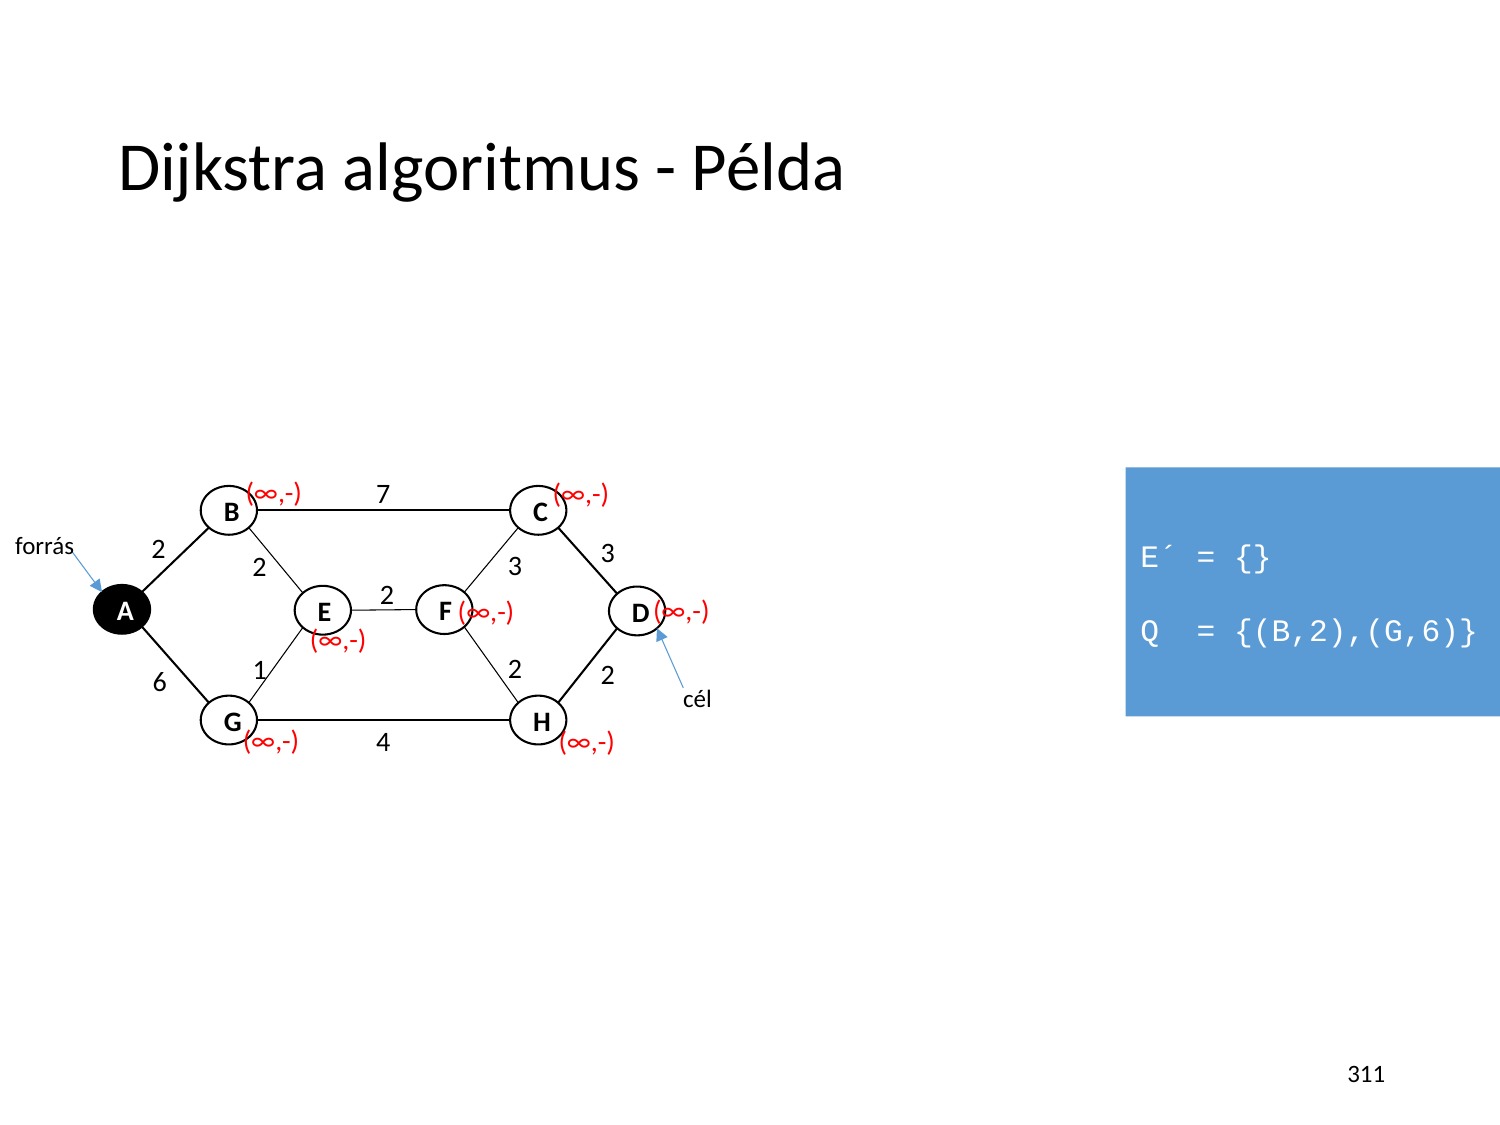

# Dijkstra algoritmus - Példa
(∞,-)
E´ = {}

Q  = {(B,2),(G,6)}
7
(∞,-)
B
C
forrás
2
3
3
2
2
A
F
(∞,-)
(∞,-)
E
D
(∞,-)
2
1
2
6
cél
G
H
(∞,-)
4
(∞,-)
311